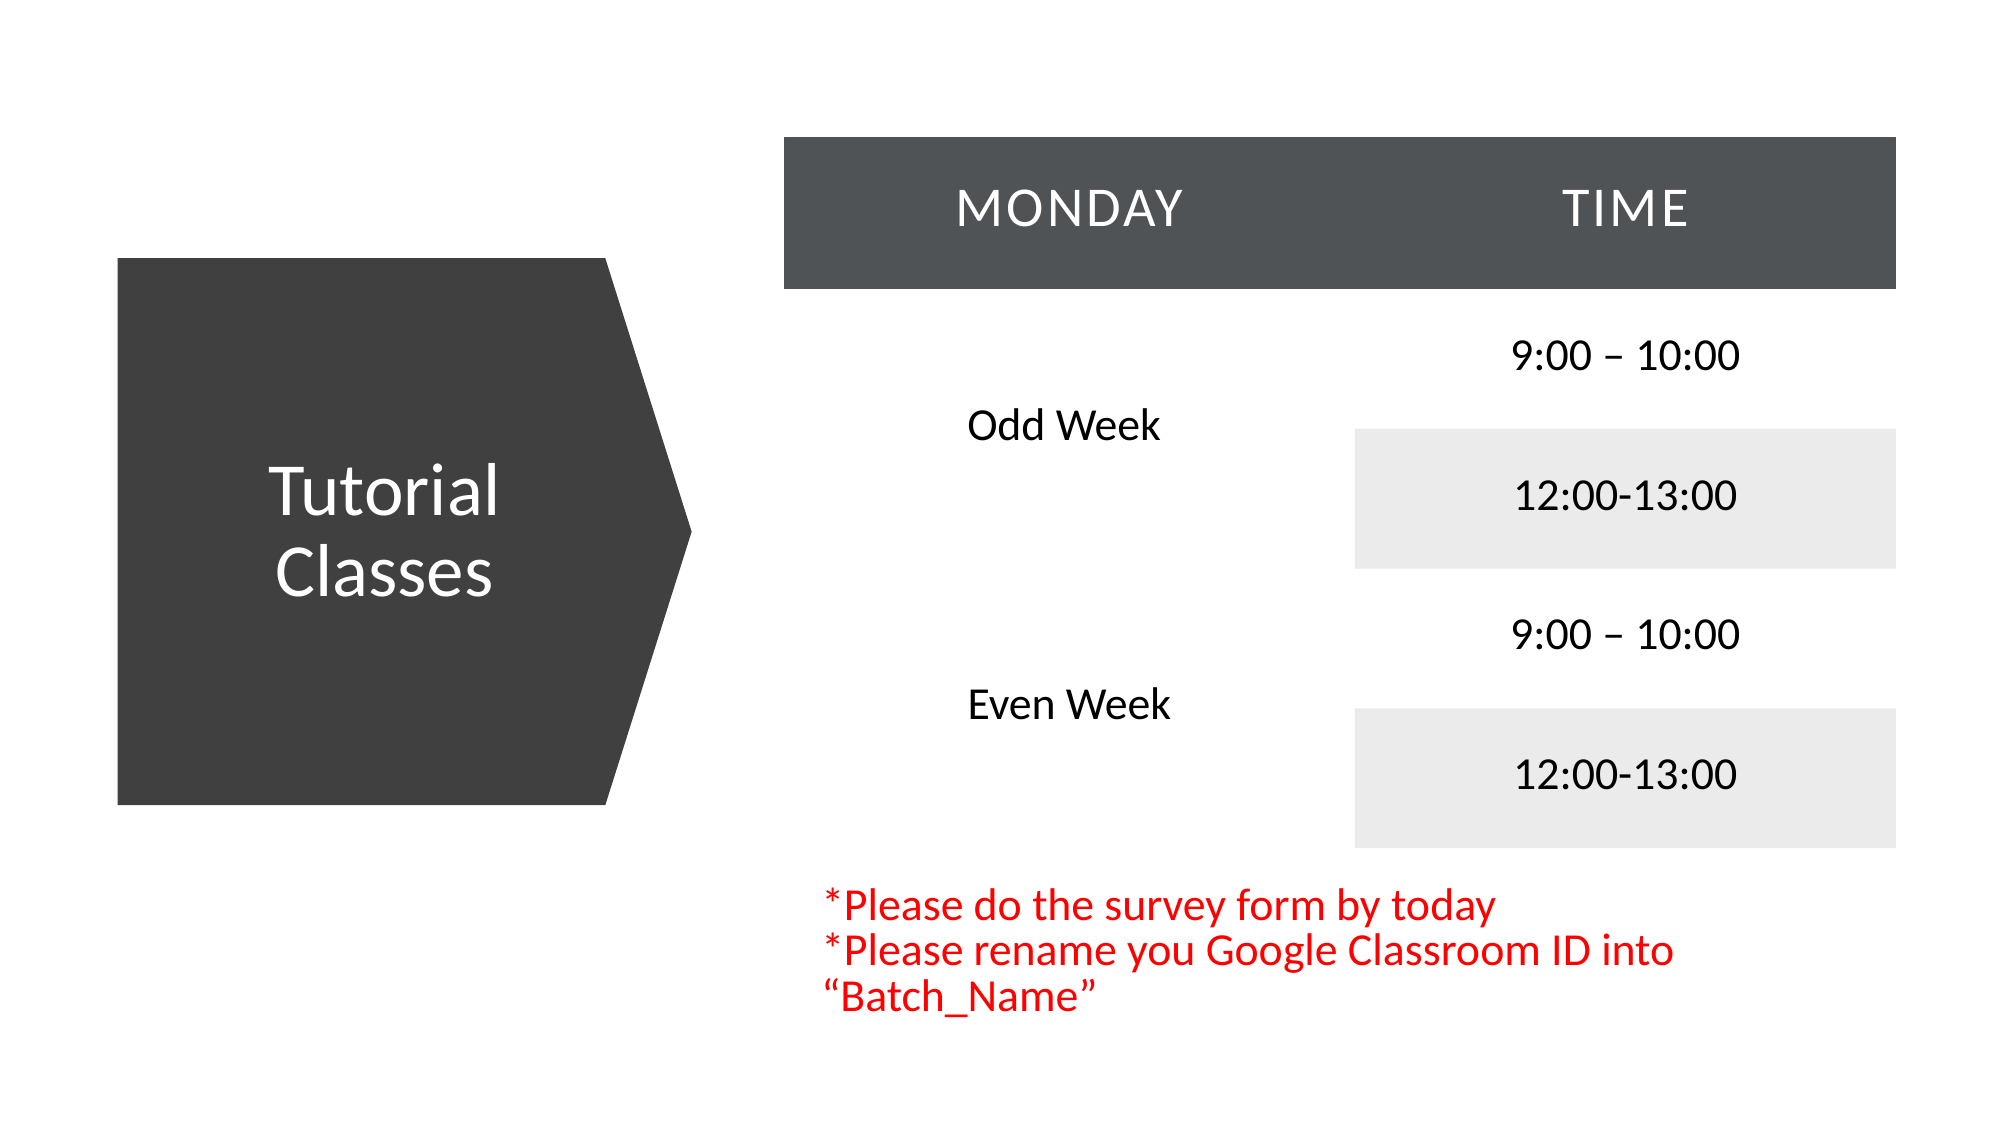

| Monday | Time |
| --- | --- |
| Odd Week | 9:00 – 10:00 |
|  | 12:00-13:00 |
| Even Week | 9:00 – 10:00 |
|  | 12:00-13:00 |
| \*Please do the survey form by today \*Please rename you Google Classroom ID into “Batch\_Name” |  |

# Tutorial Classes